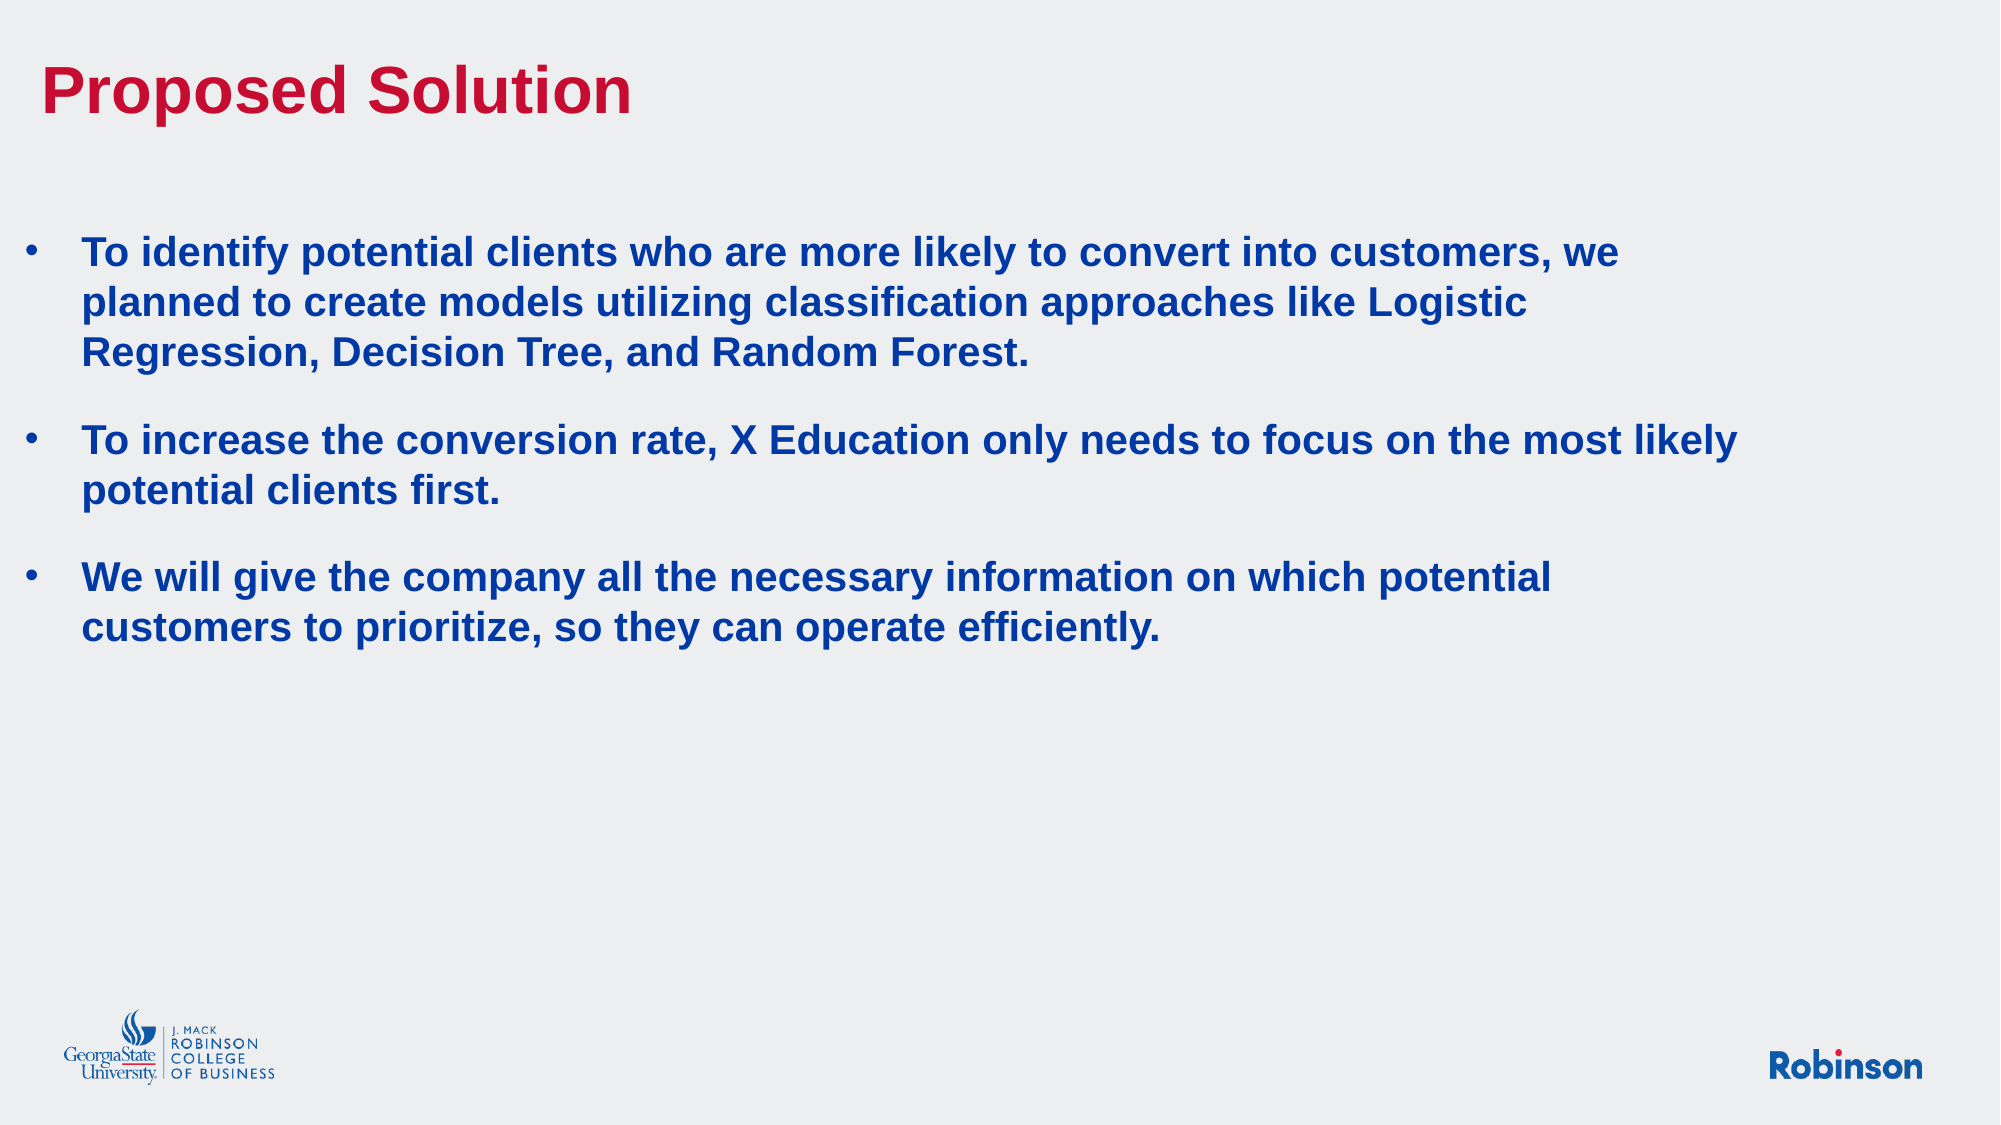

# Proposed Solution
To identify potential clients who are more likely to convert into customers, we planned to create models utilizing classification approaches like Logistic Regression, Decision Tree, and Random Forest.
To increase the conversion rate, X Education only needs to focus on the most likely potential clients first.
We will give the company all the necessary information on which potential customers to prioritize, so they can operate efficiently.